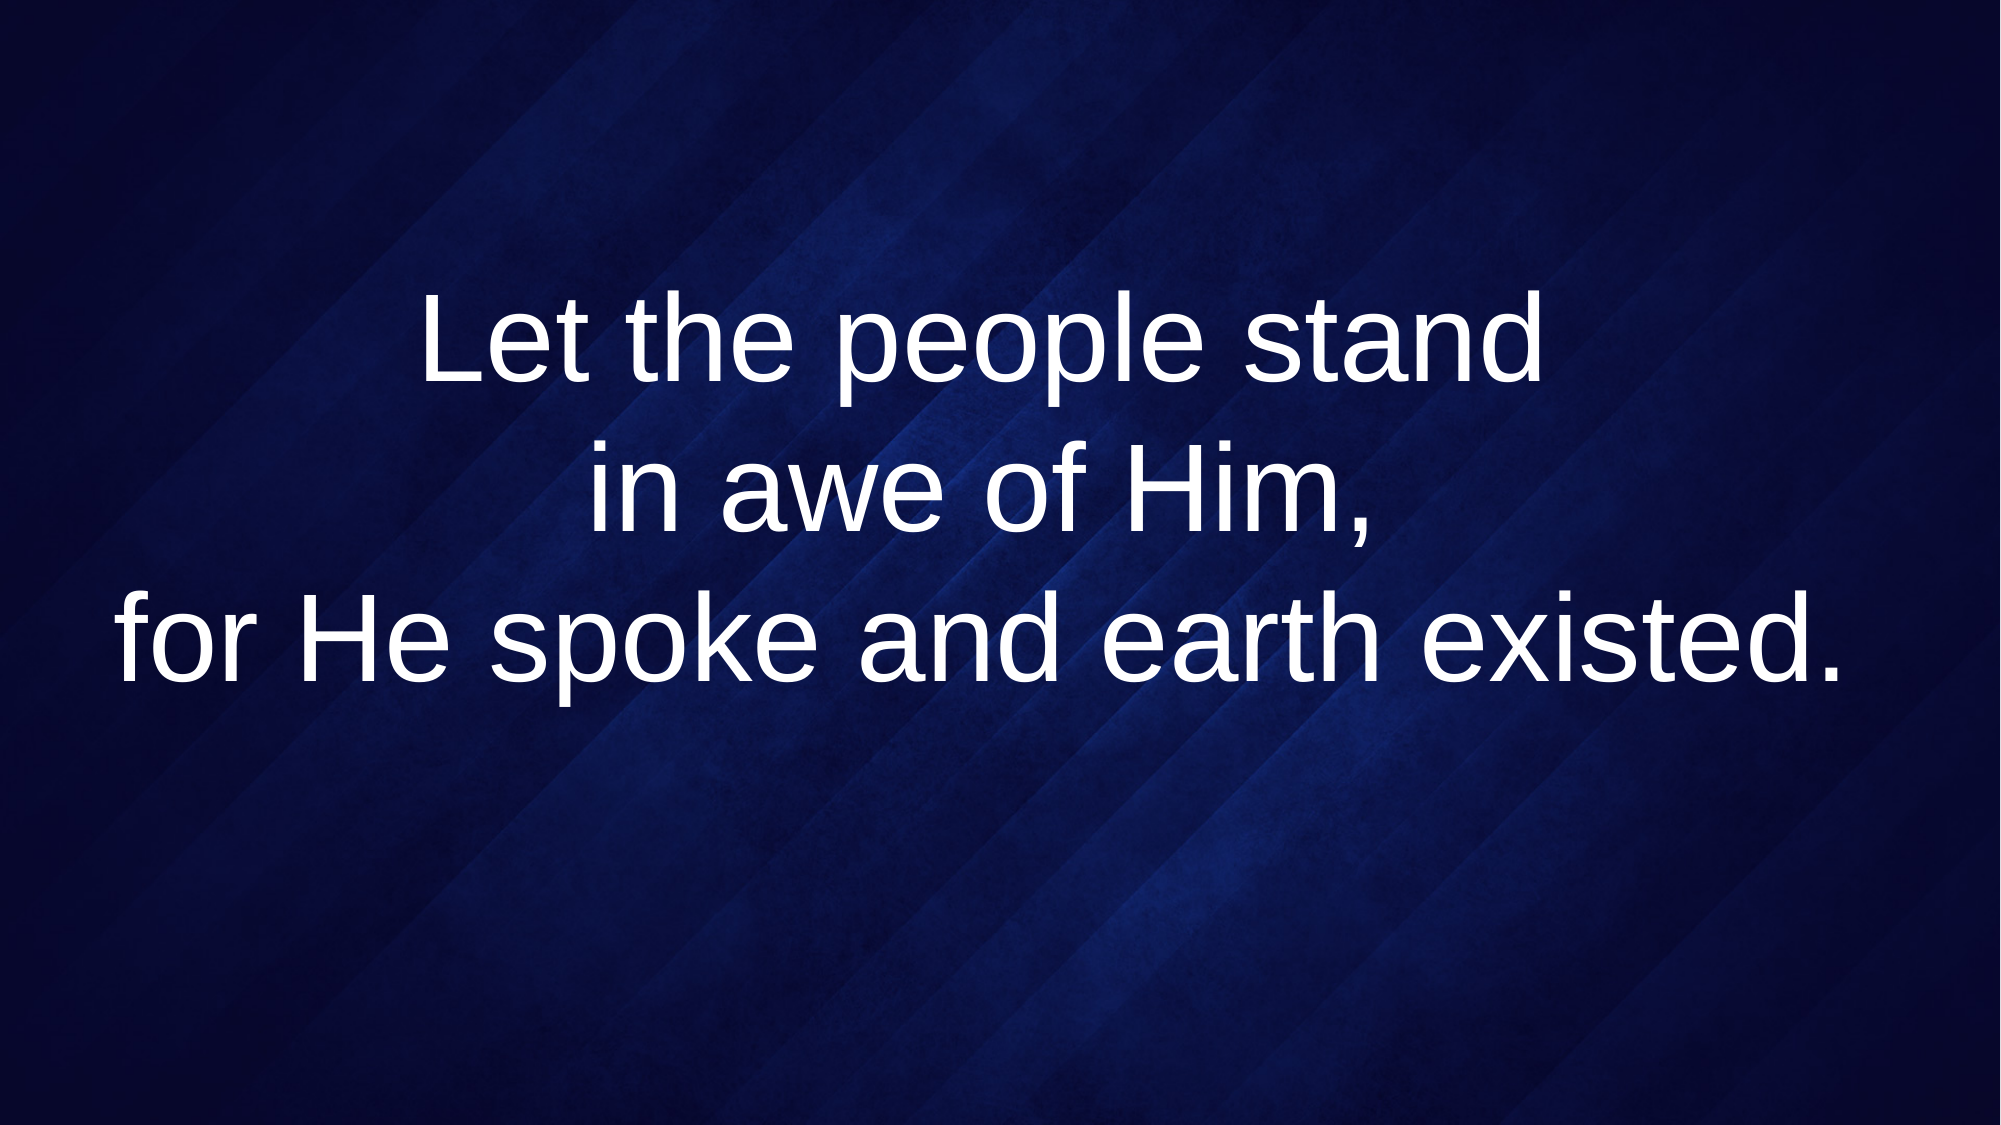

# Let the people stand in awe of Him, for He spoke and earth existed.